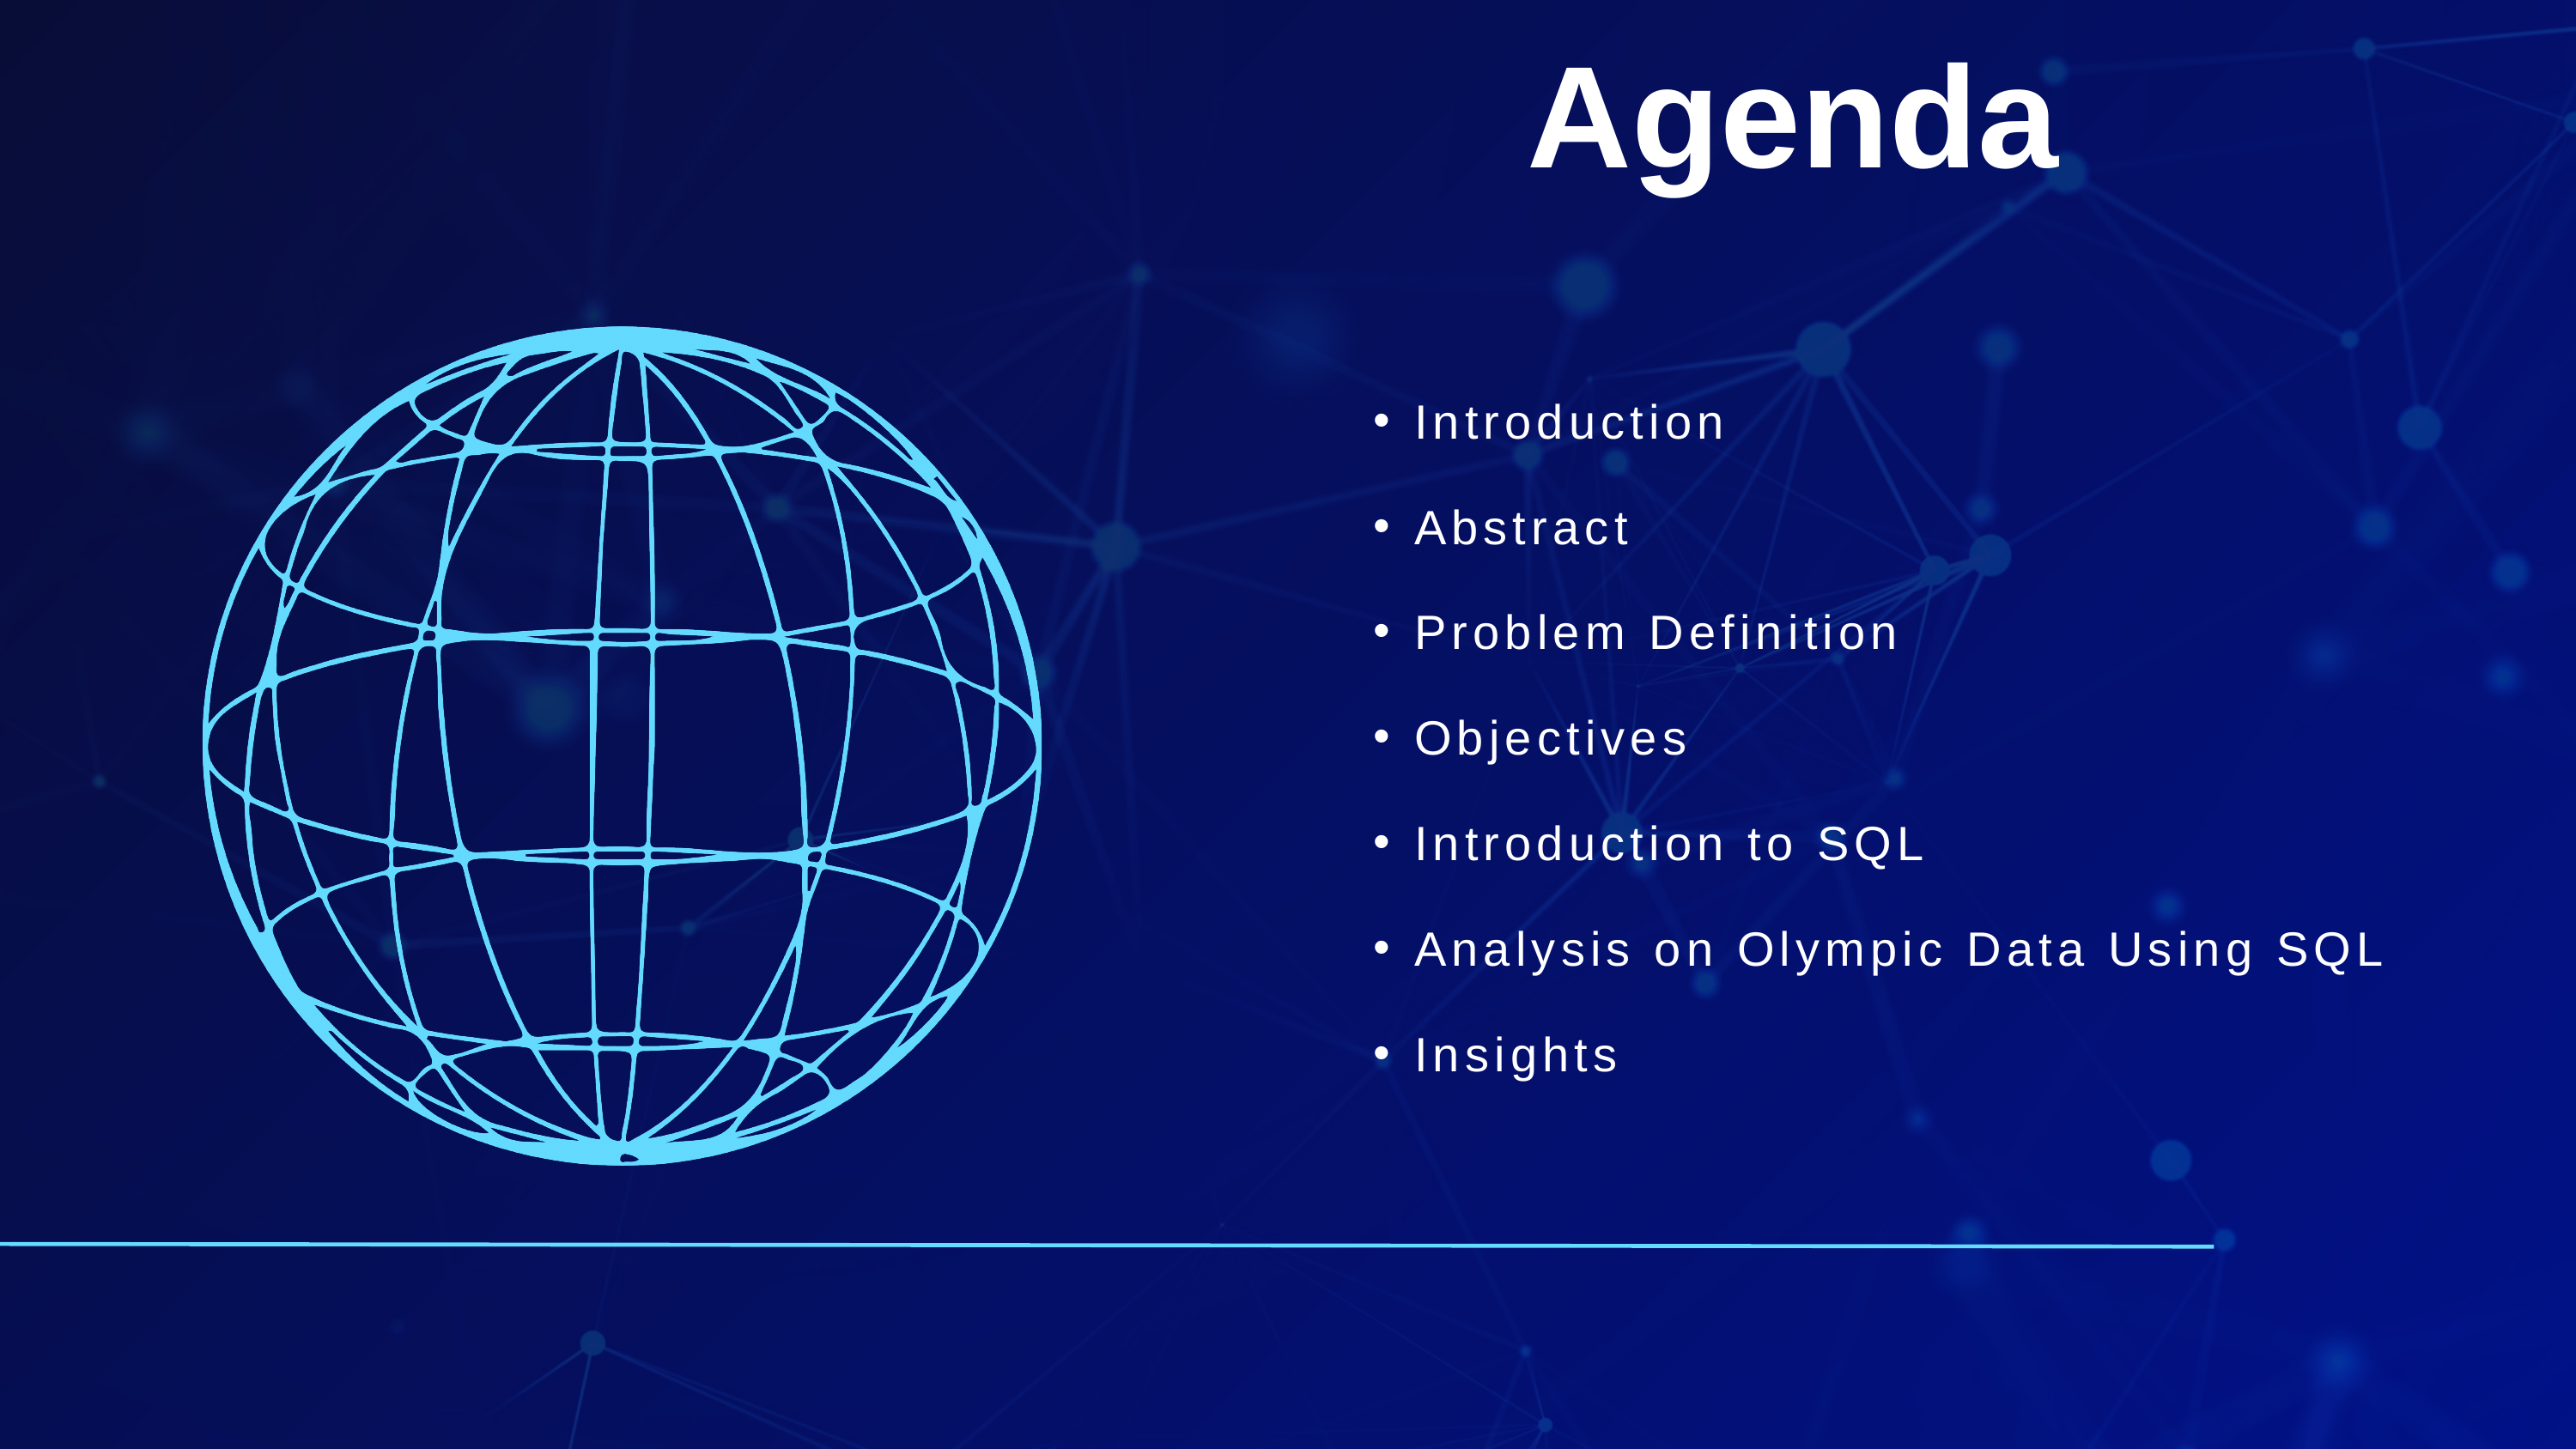

Agenda

Introduction
Abstract
Problem Definition
Objectives
Introduction to SQL
Analysis on Olympic Data Using SQL
Insights